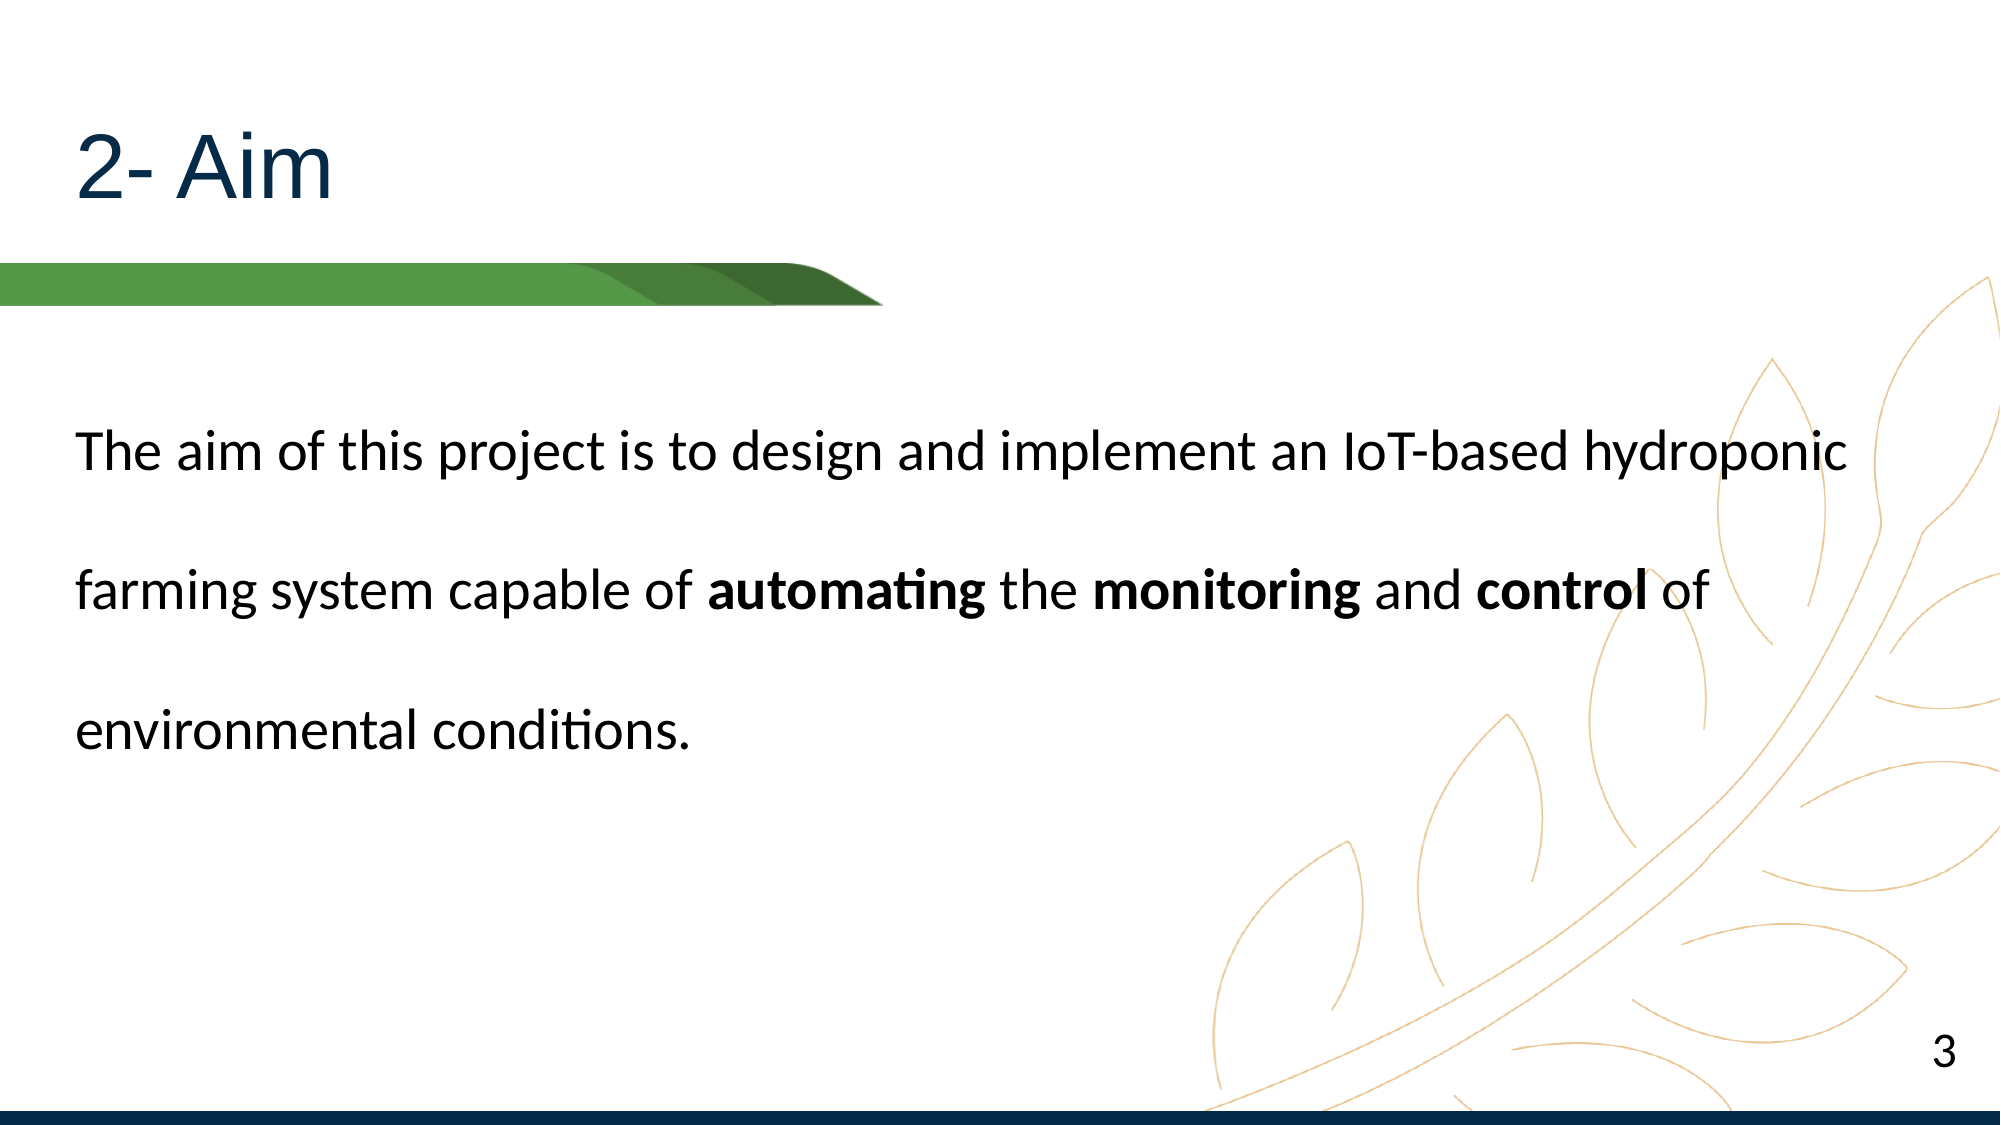

# 2- Aim
The aim of this project is to design and implement an IoT-based hydroponic farming system capable of automating the monitoring and control of environmental conditions.
3